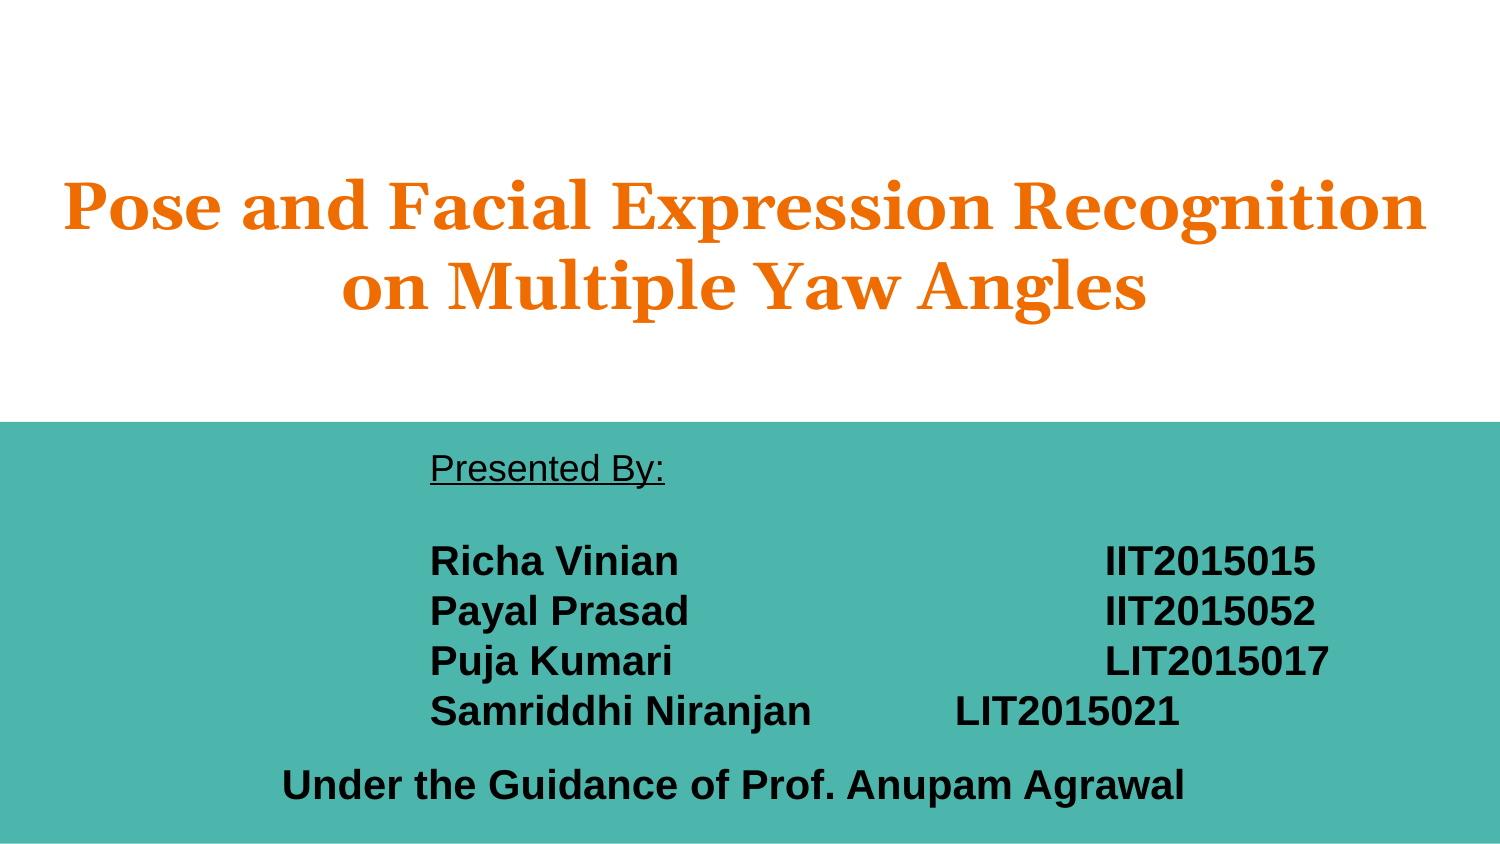

# Pose and Facial Expression Recognition on Multiple Yaw Angles
Presented By:
Richa Vinian			IIT2015015
Payal Prasad			IIT2015052
Puja Kumari			LIT2015017
Samriddhi Niranjan	LIT2015021
Under the Guidance of Prof. Anupam Agrawal